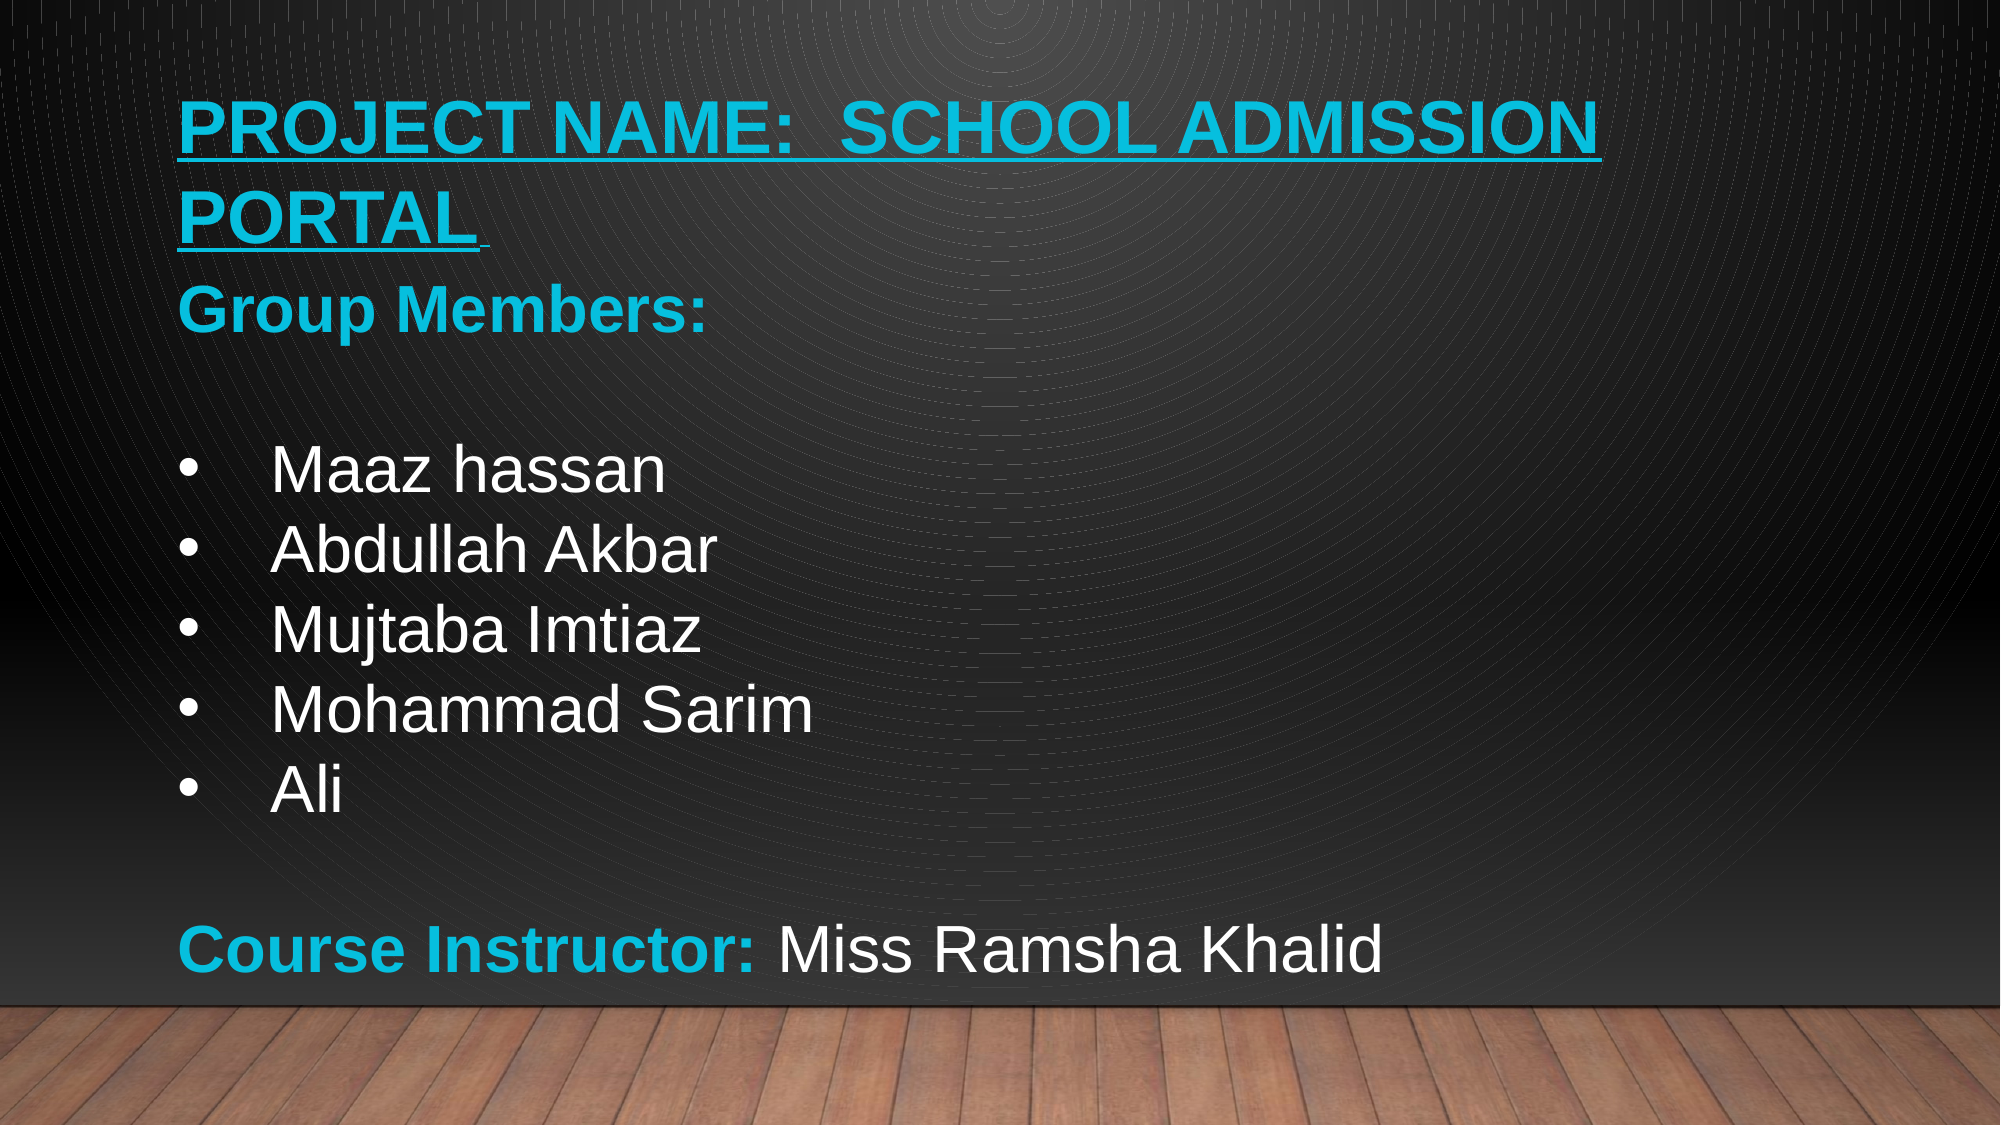

PROJECT NAME:  SCHOOL ADMISSION PORTAL
Group Members:

Maaz hassan
Abdullah Akbar
Mujtaba Imtiaz
Mohammad Sarim
Ali

Course Instructor: Miss Ramsha Khalid